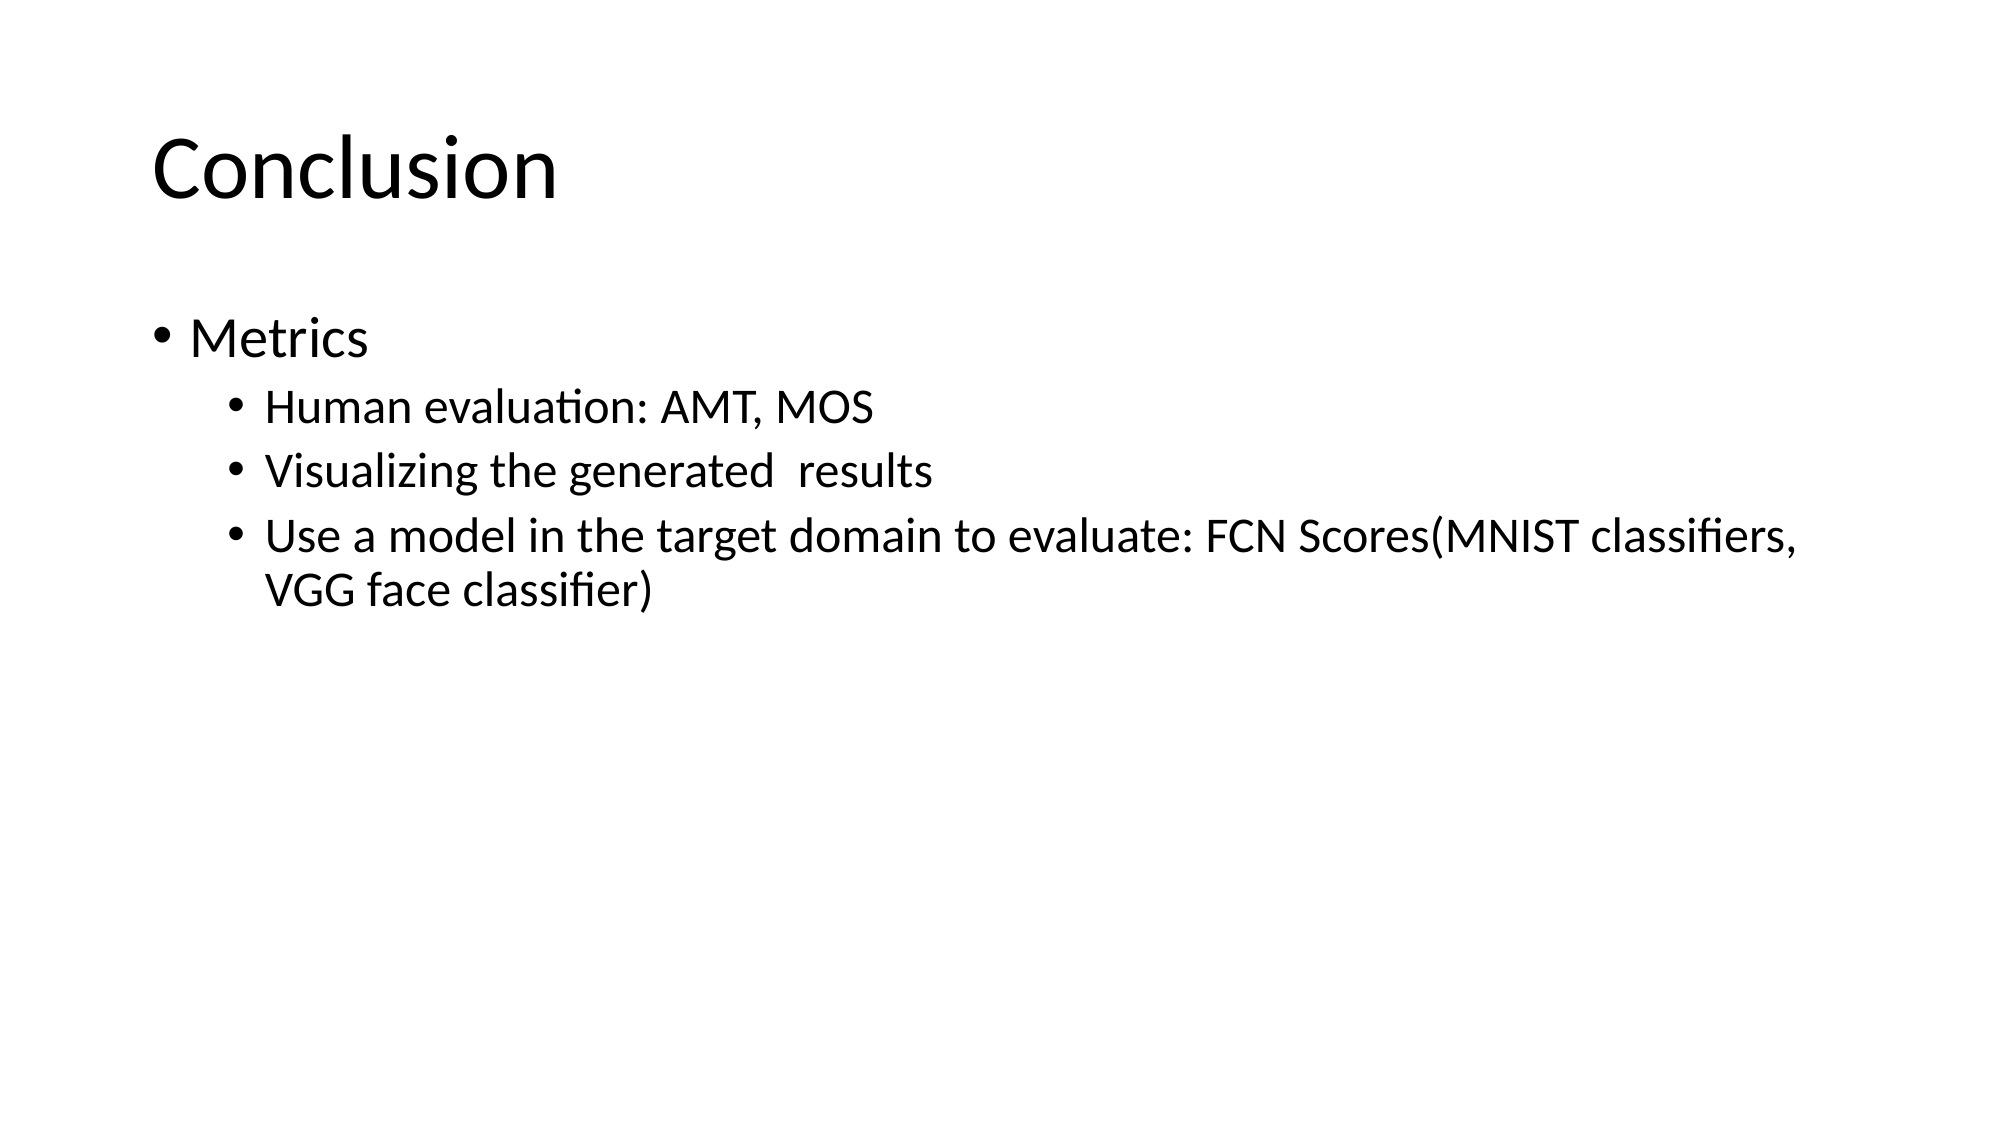

# Conclusion
Metrics
Human evaluation: AMT, MOS
Visualizing the generated  results
Use a model in the target domain to evaluate: FCN Scores(MNIST classifiers, VGG face classifier)